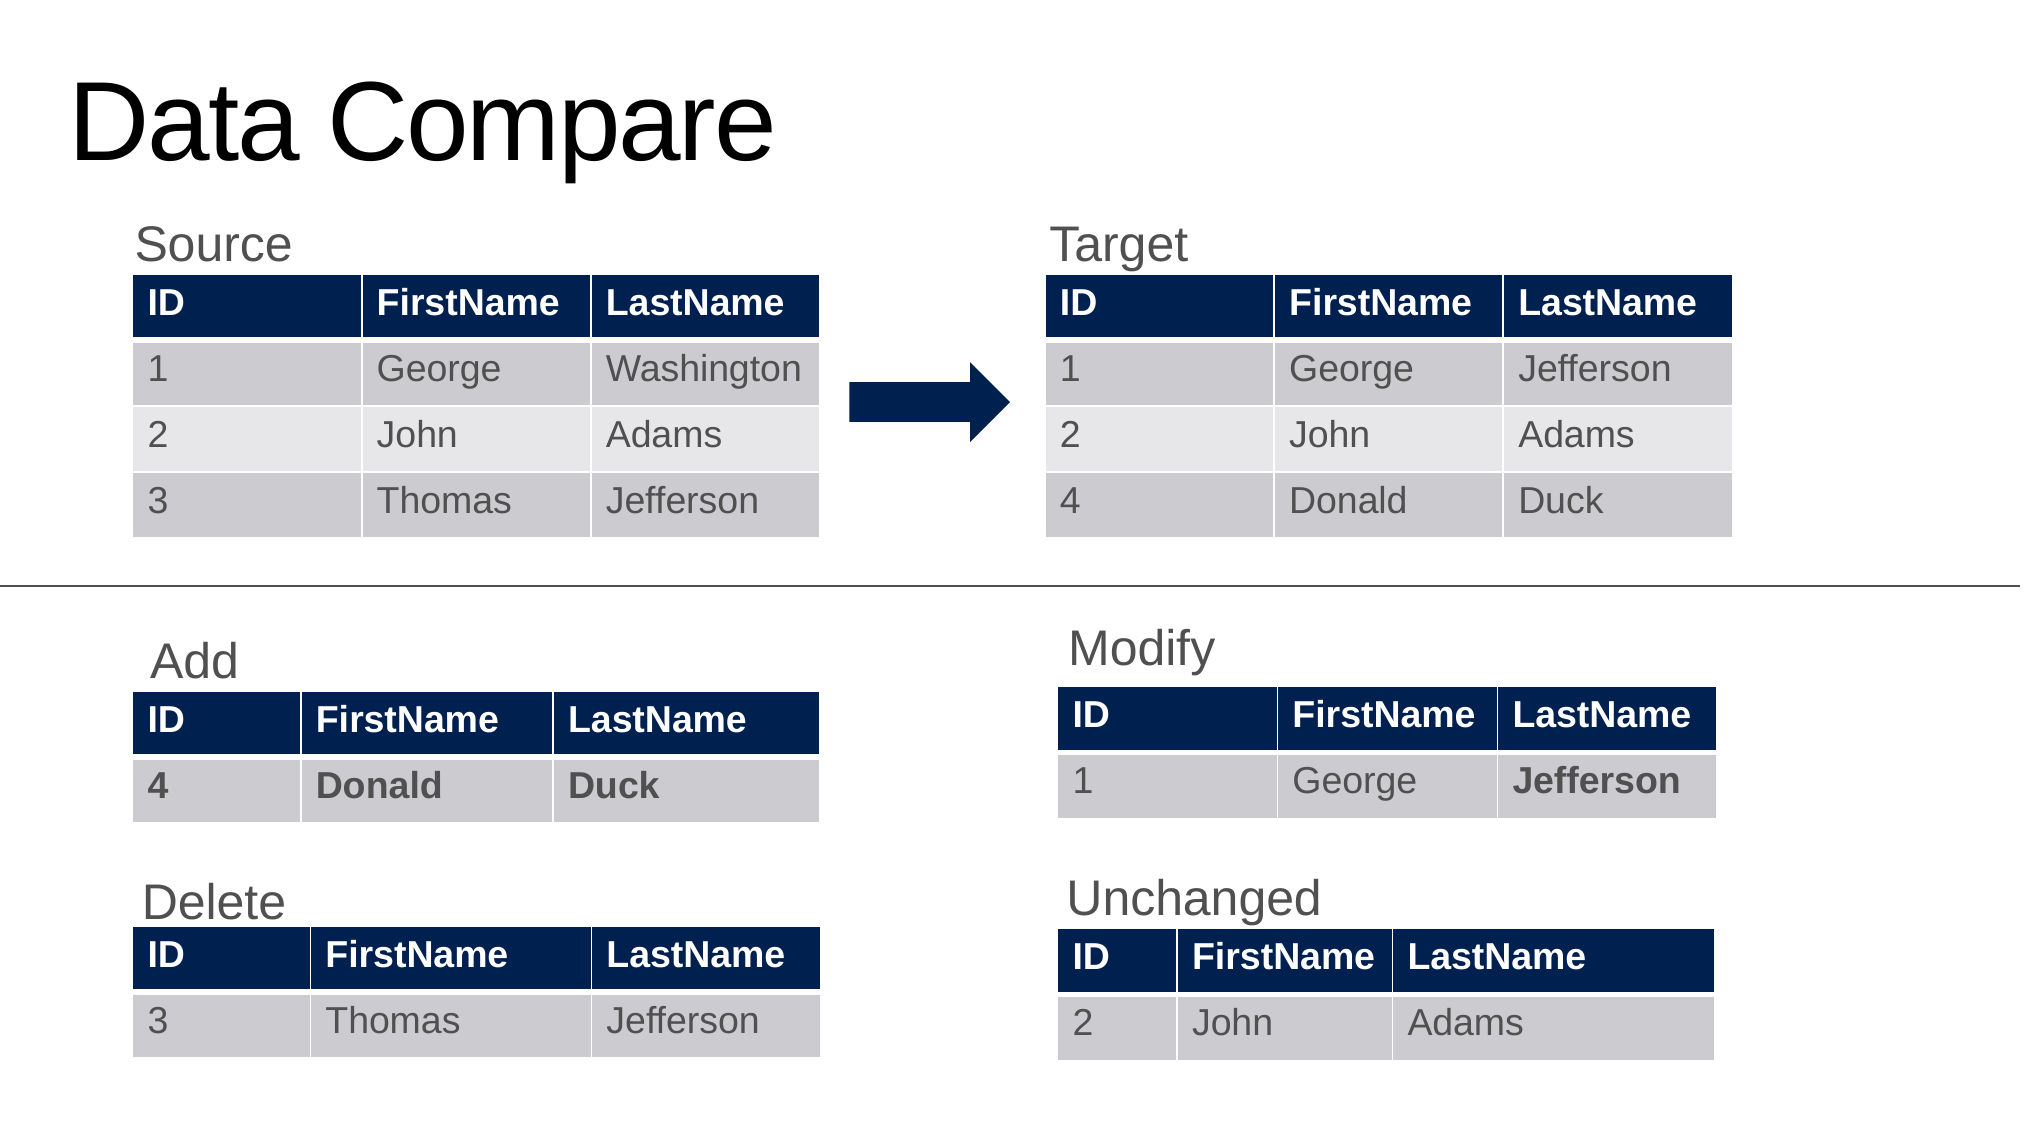

# Data Compare
Source
Target
| ID | FirstName | LastName |
| --- | --- | --- |
| 1 | George | Washington |
| 2 | John | Adams |
| 3 | Thomas | Jefferson |
| ID | FirstName | LastName |
| --- | --- | --- |
| 1 | George | Jefferson |
| 2 | John | Adams |
| 4 | Donald | Duck |

Modify
Add
| ID | FirstName | LastName |
| --- | --- | --- |
| 1 | George | Jefferson |
| ID | FirstName | LastName |
| --- | --- | --- |
| 4 | Donald | Duck |
Unchanged
Delete
| ID | FirstName | LastName |
| --- | --- | --- |
| 3 | Thomas | Jefferson |
| ID | FirstName | LastName |
| --- | --- | --- |
| 2 | John | Adams |